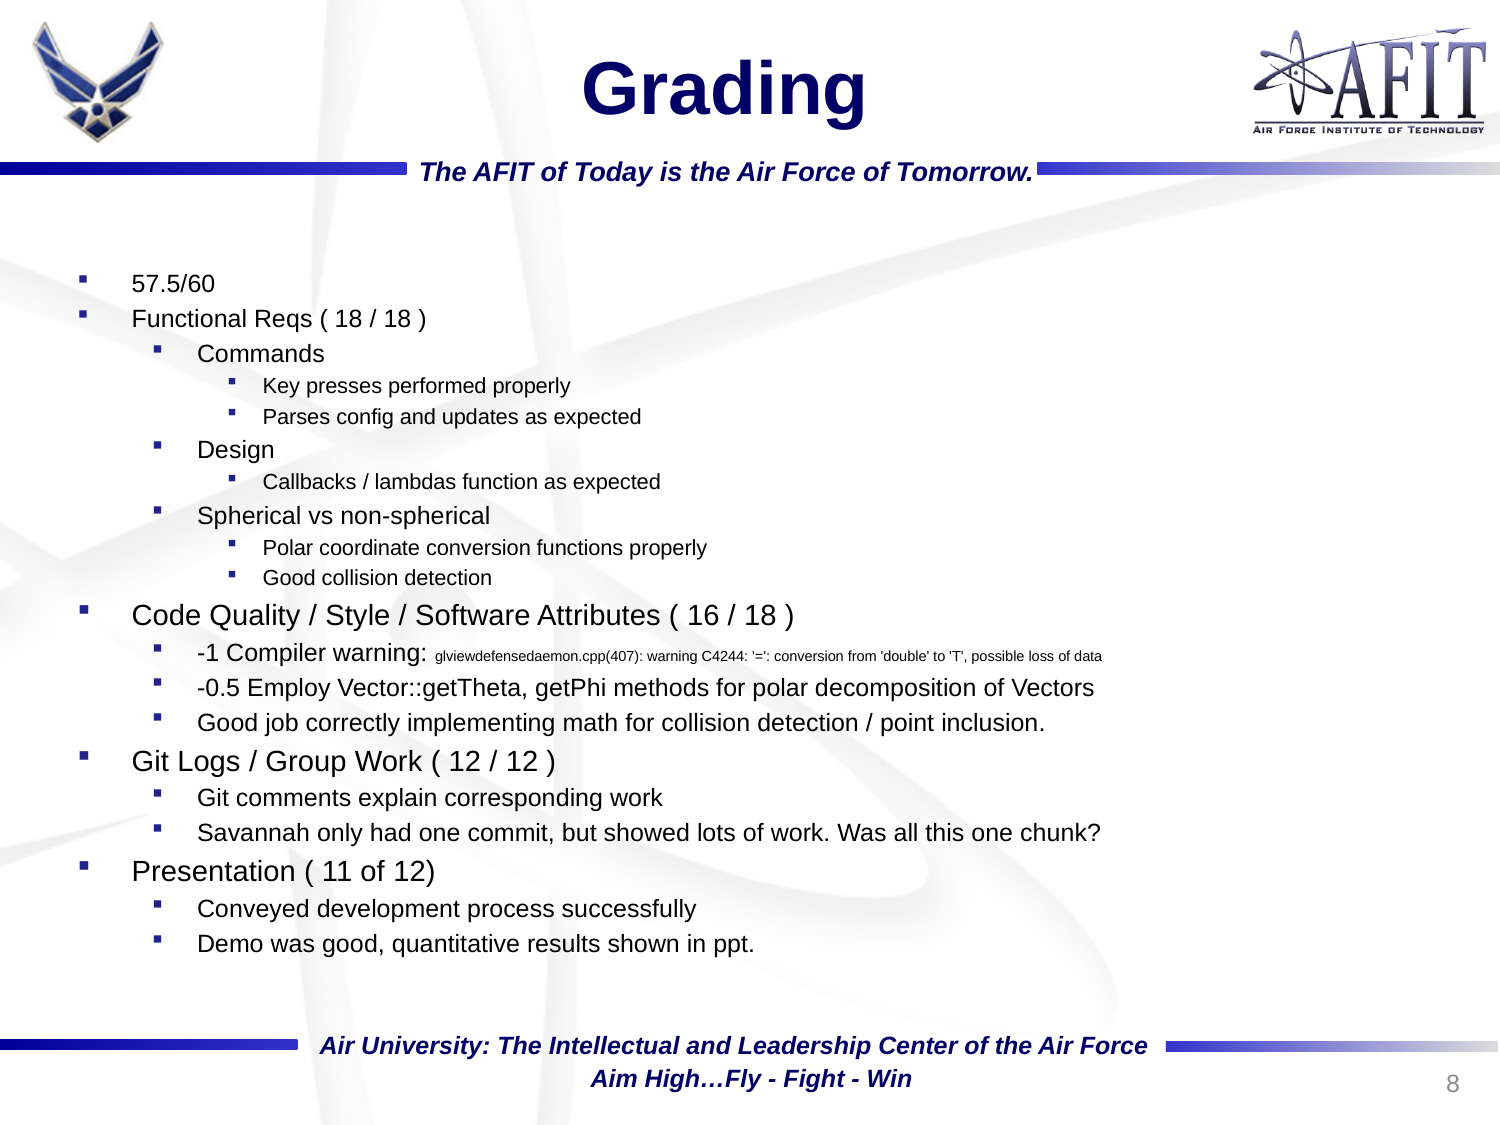

# Grading
57.5/60
Functional Reqs ( 18 / 18 )
Commands
Key presses performed properly
Parses config and updates as expected
Design
Callbacks / lambdas function as expected
Spherical vs non-spherical
Polar coordinate conversion functions properly
Good collision detection
Code Quality / Style / Software Attributes ( 16 / 18 )
-1 Compiler warning: glviewdefensedaemon.cpp(407): warning C4244: '=': conversion from 'double' to 'T', possible loss of data
-0.5 Employ Vector::getTheta, getPhi methods for polar decomposition of Vectors
Good job correctly implementing math for collision detection / point inclusion.
Git Logs / Group Work ( 12 / 12 )
Git comments explain corresponding work
Savannah only had one commit, but showed lots of work. Was all this one chunk?
Presentation ( 11 of 12)
Conveyed development process successfully
Demo was good, quantitative results shown in ppt.
8